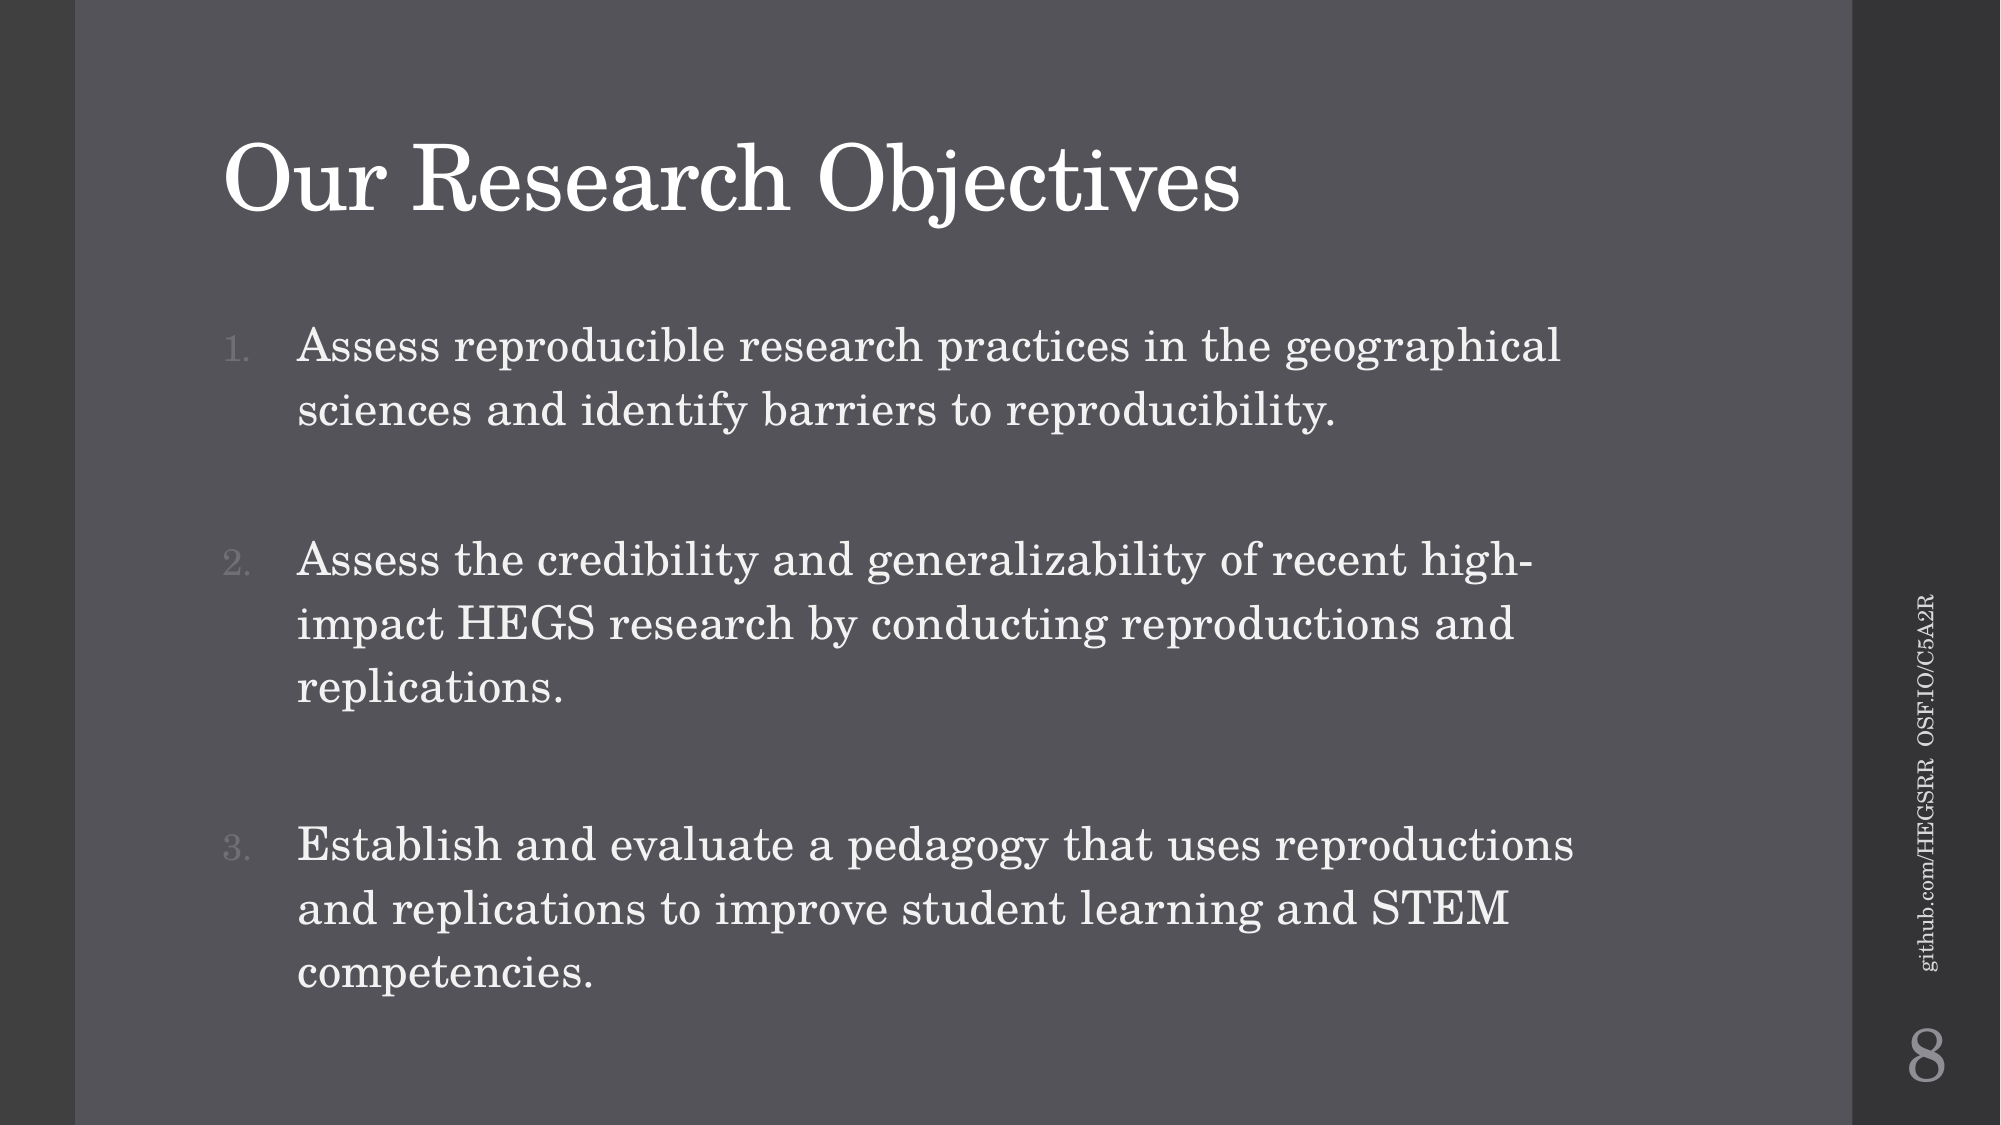

# Our Research Objectives
Assess reproducible research practices in the geographical sciences and identify barriers to reproducibility.
Assess the credibility and generalizability of recent high-impact HEGS research by conducting reproductions and replications.
Establish and evaluate a pedagogy that uses reproductions and replications to improve student learning and STEM competencies.
github.com/HEGSRR  OSF.IO/C5A2R
8